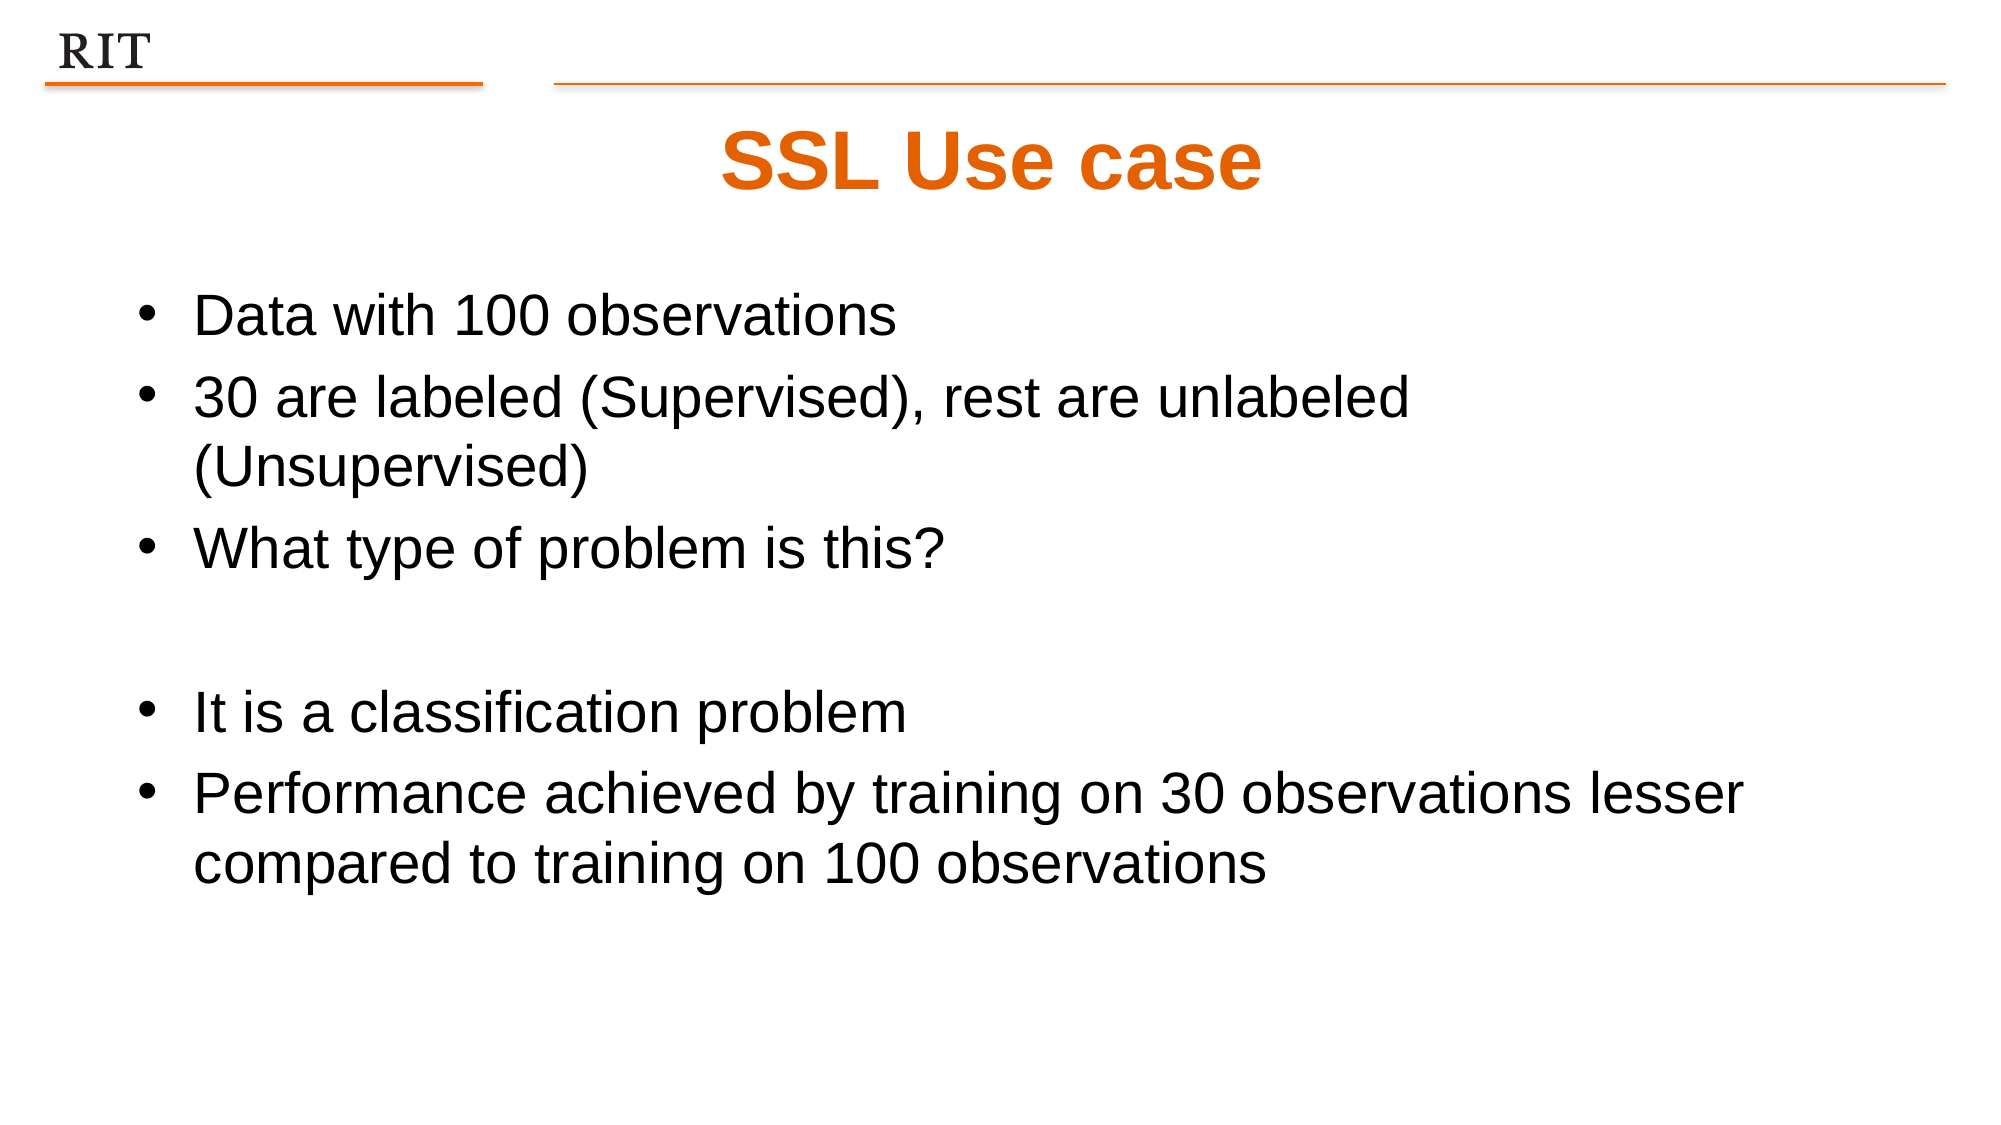

SSL Use case
Data with 100 observations
30 are labeled (Supervised), rest are unlabeled (Unsupervised)
What type of problem is this?

It is a classification problem
Performance achieved by training on 30 observations lesser compared to training on 100 observations